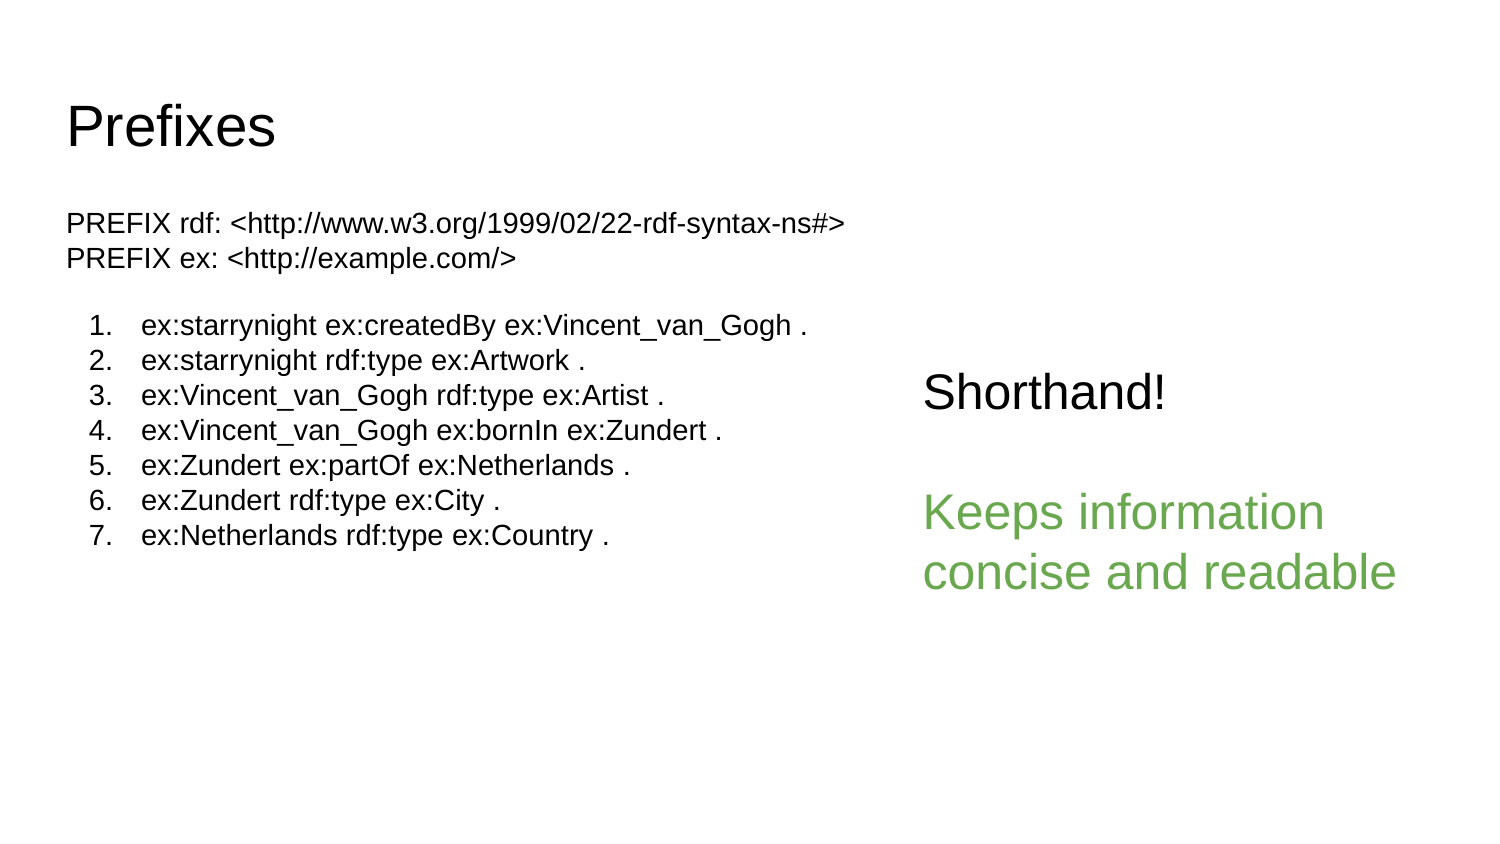

# Prefixes
PREFIX rdf: <http://www.w3.org/1999/02/22-rdf-syntax-ns#>
PREFIX ex: <http://example.com/>
ex:starrynight ex:createdBy ex:Vincent_van_Gogh .
ex:starrynight rdf:type ex:Artwork .
ex:Vincent_van_Gogh rdf:type ex:Artist .
ex:Vincent_van_Gogh ex:bornIn ex:Zundert .
ex:Zundert ex:partOf ex:Netherlands .
ex:Zundert rdf:type ex:City .
ex:Netherlands rdf:type ex:Country .
Shorthand!

Keeps information concise and readable